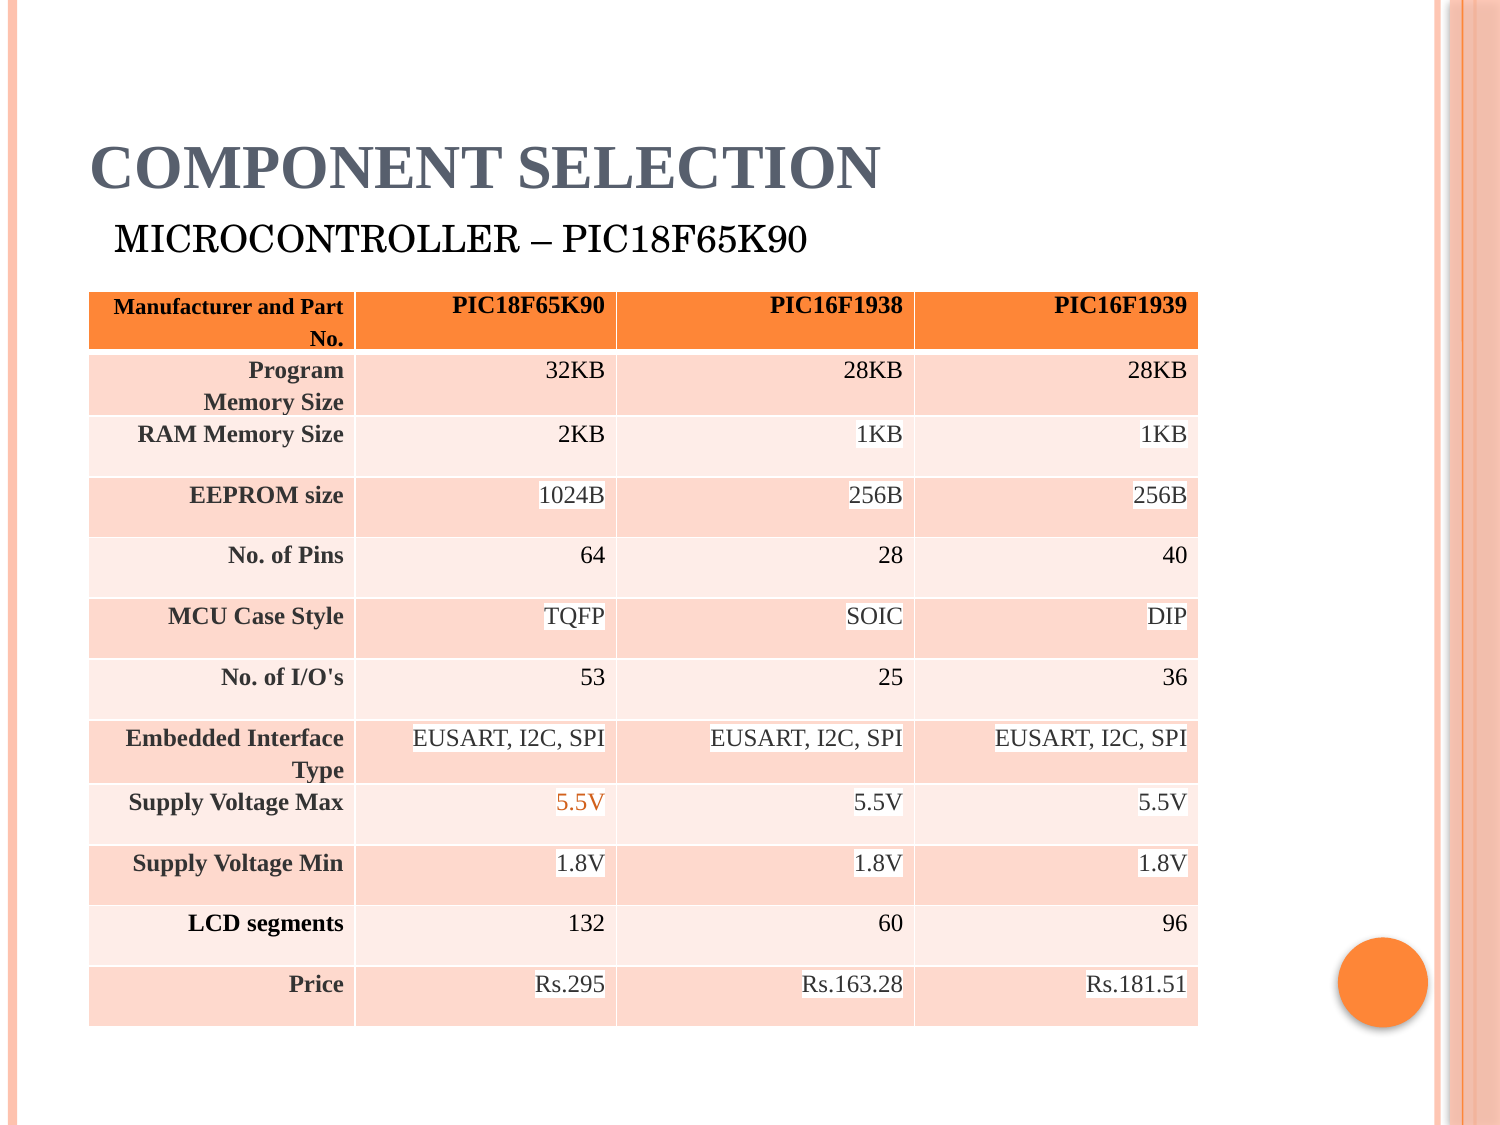

# COMPONENT SELECTION
MICROCONTROLLER – PIC18F65K90
| Manufacturer and Part No. | PIC18F65K90 | PIC16F1938 | PIC16F1939 |
| --- | --- | --- | --- |
| Program Memory Size | 32KB | 28KB | 28KB |
| RAM Memory Size | 2KB | 1KB | 1KB |
| EEPROM size | 1024B | 256B | 256B |
| No. of Pins | 64 | 28 | 40 |
| MCU Case Style | TQFP | SOIC | DIP |
| No. of I/O's | 53 | 25 | 36 |
| Embedded Interface Type | EUSART, I2C, SPI | EUSART, I2C, SPI | EUSART, I2C, SPI |
| Supply Voltage Max | 5.5V | 5.5V | 5.5V |
| Supply Voltage Min | 1.8V | 1.8V | 1.8V |
| LCD segments | 132 | 60 | 96 |
| Price | Rs.295 | Rs.163.28 | Rs.181.51 |